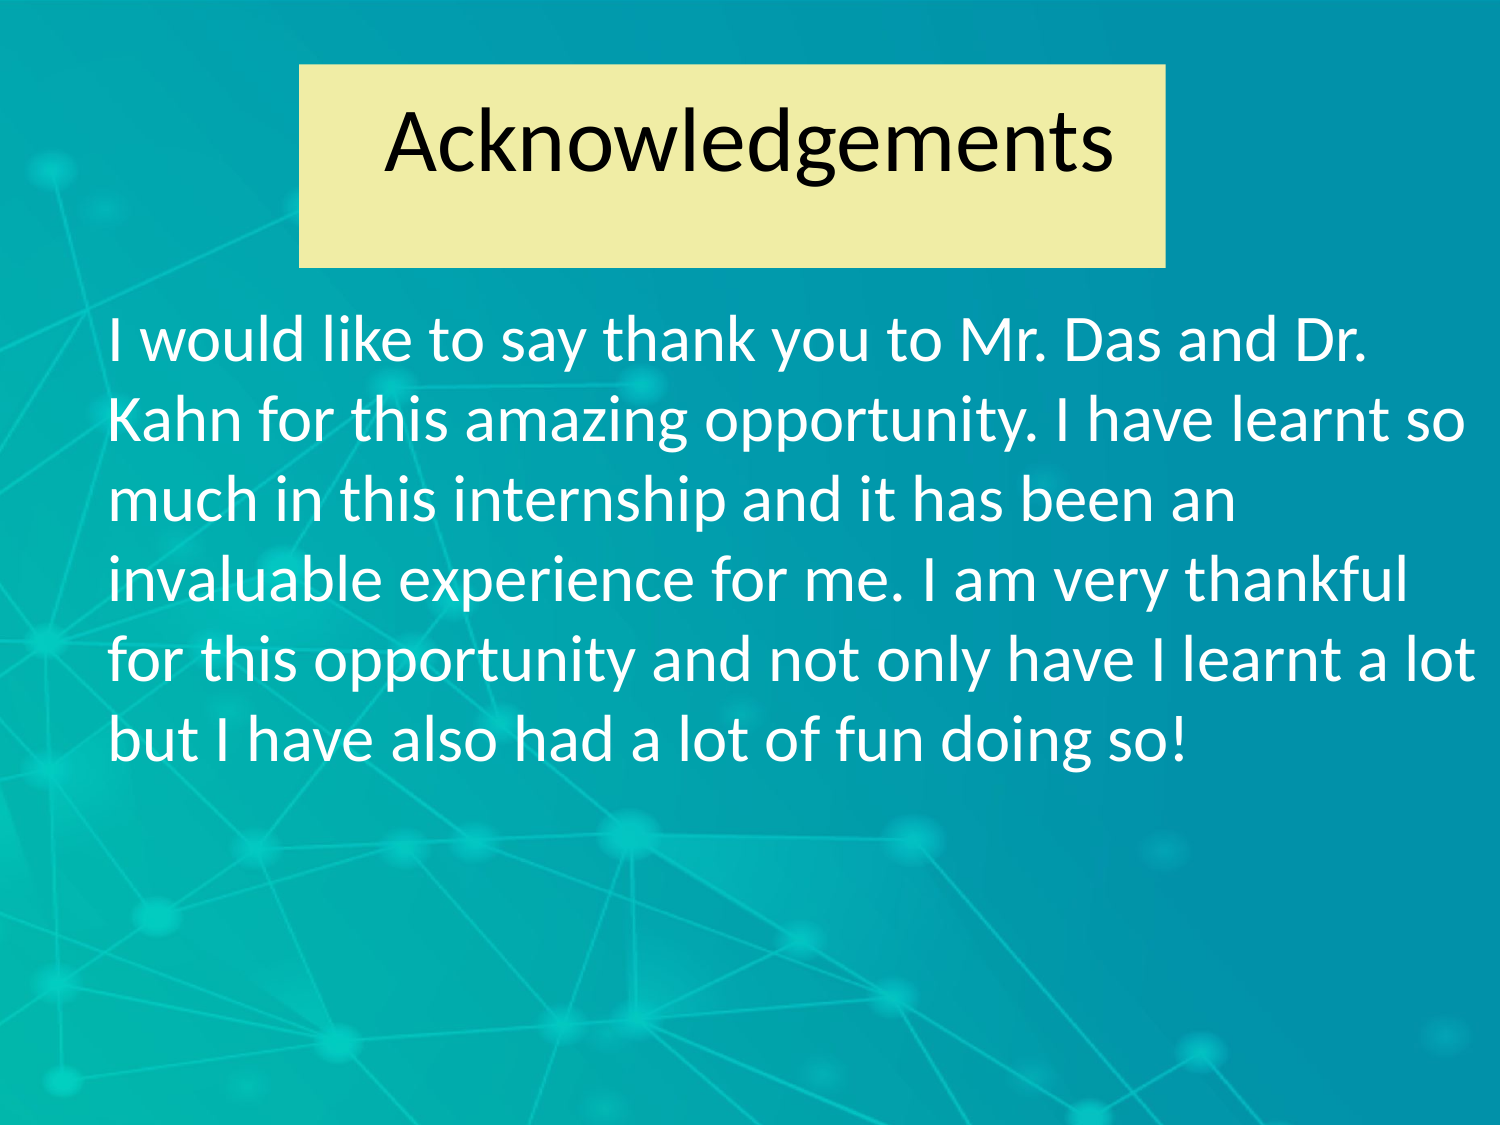

# Acknowledgements
I would like to say thank you to Mr. Das and Dr. Kahn for this amazing opportunity. I have learnt so much in this internship and it has been an invaluable experience for me. I am very thankful for this opportunity and not only have I learnt a lot but I have also had a lot of fun doing so!